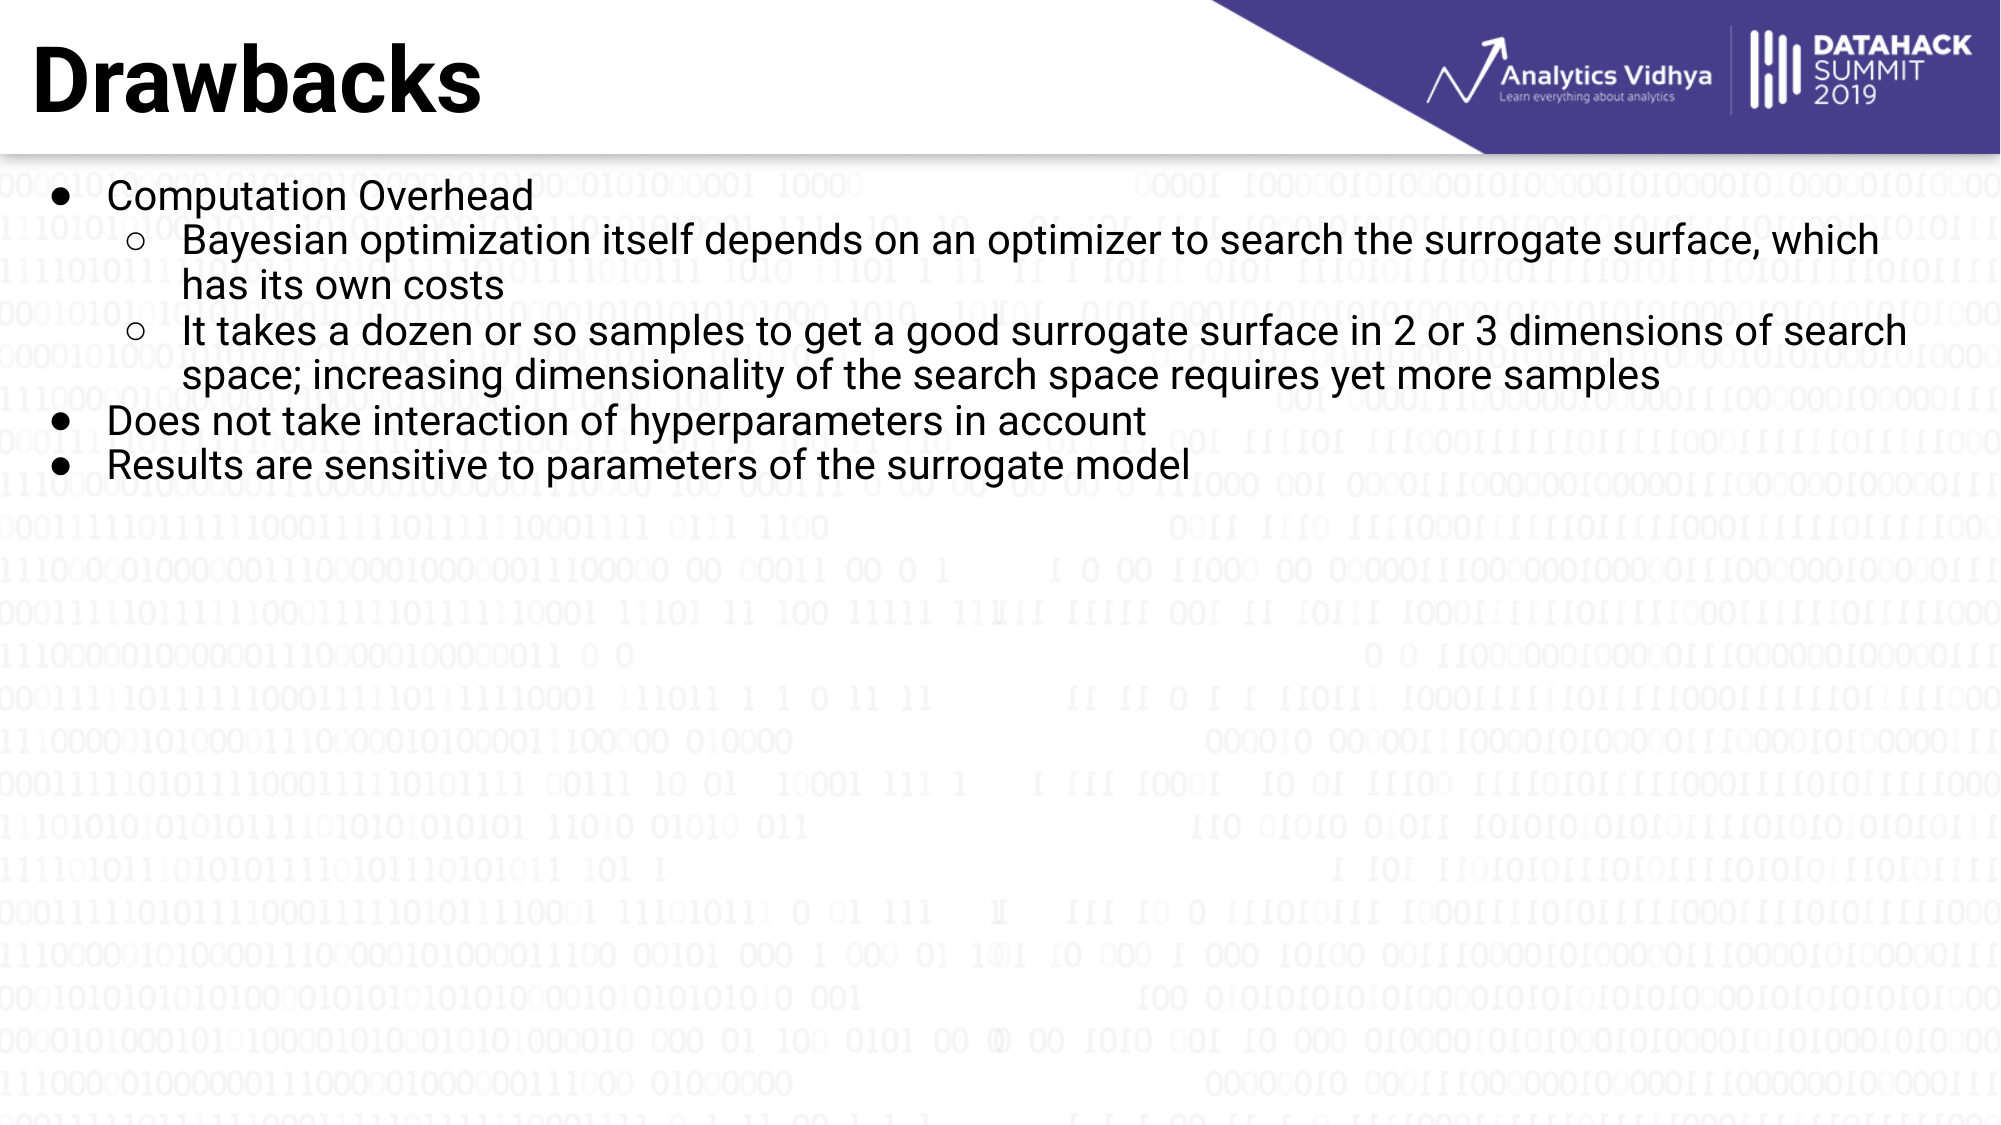

# Drawbacks
Computation Overhead
Bayesian optimization itself depends on an optimizer to search the surrogate surface, which has its own costs
It takes a dozen or so samples to get a good surrogate surface in 2 or 3 dimensions of search space; increasing dimensionality of the search space requires yet more samples
Does not take interaction of hyperparameters in account
Results are sensitive to parameters of the surrogate model